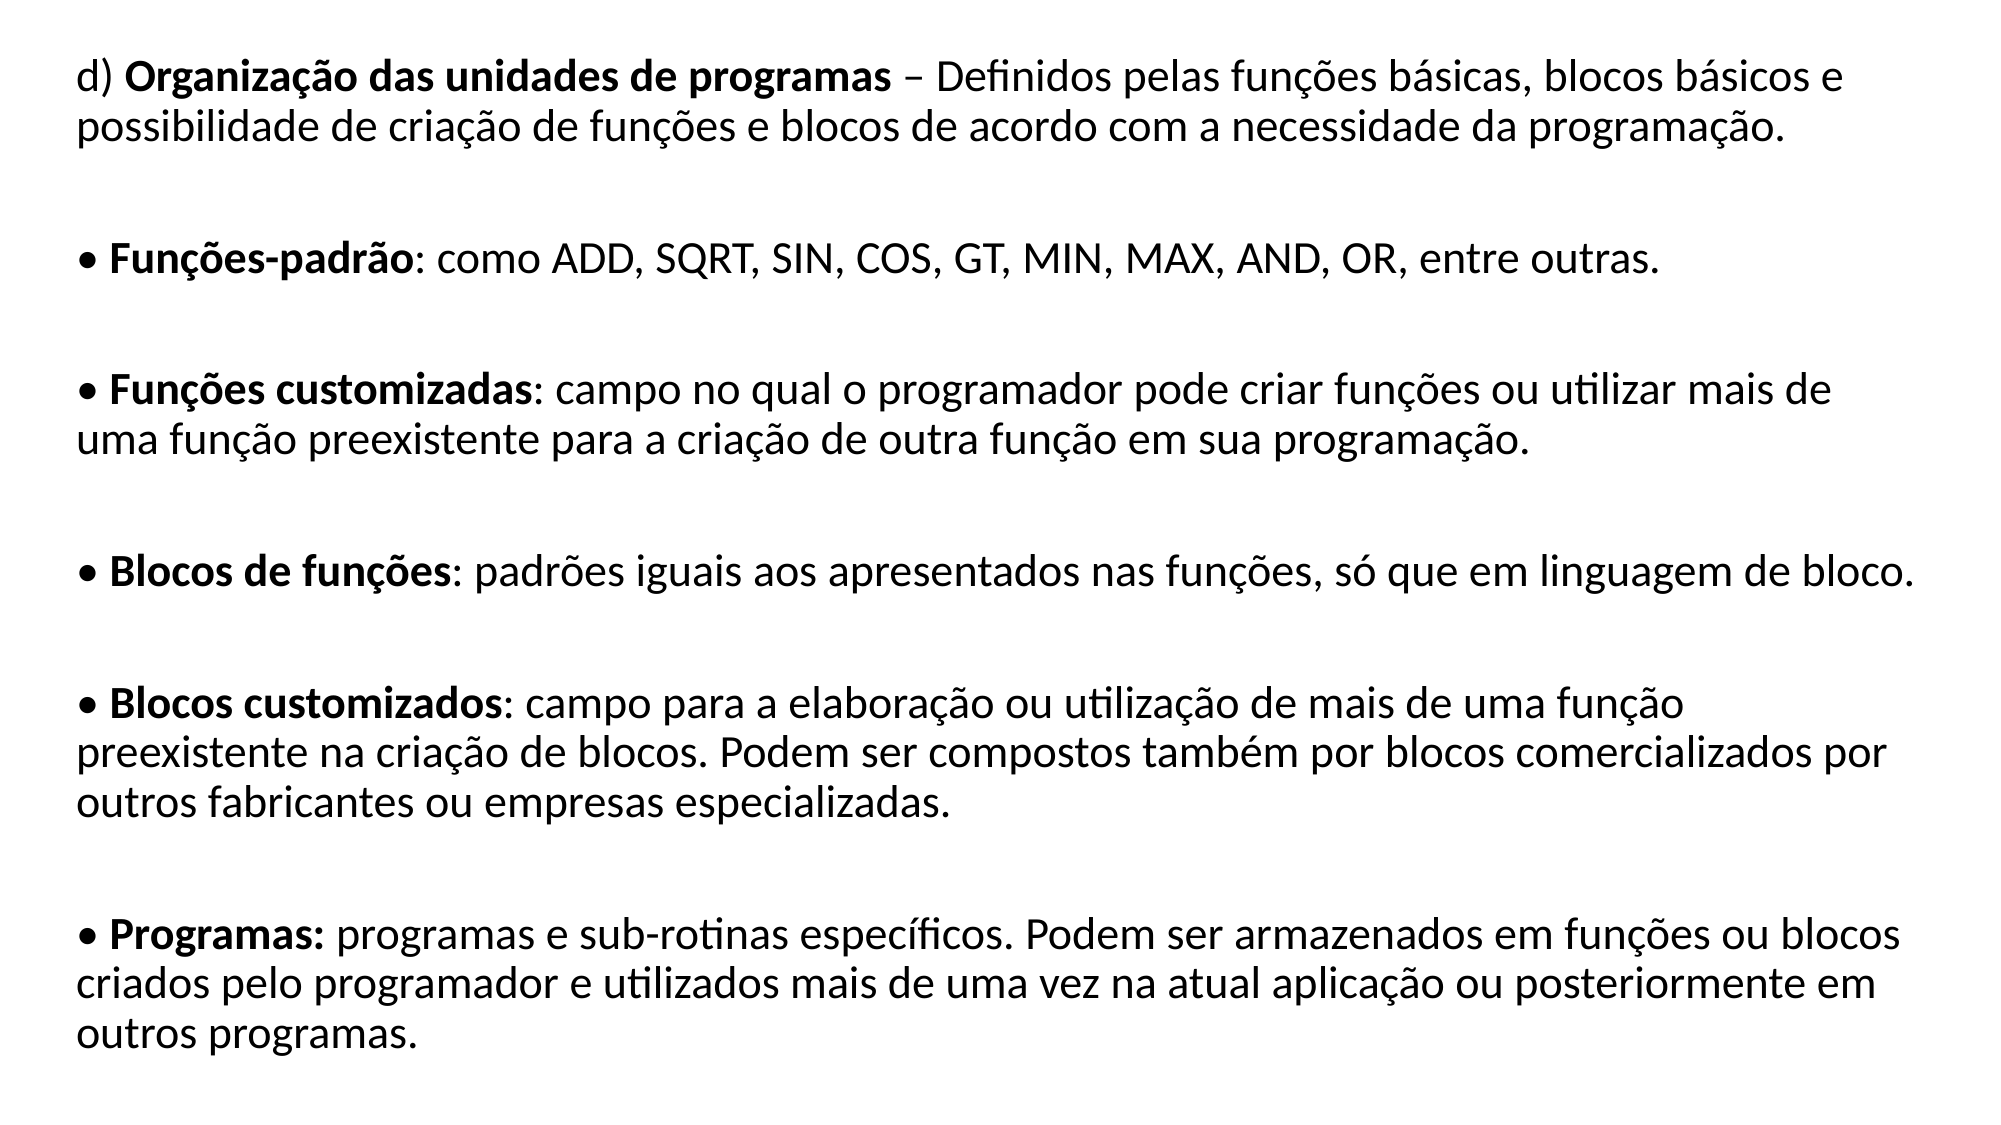

d) Organização das unidades de programas – Definidos pelas funções básicas, blocos básicos e possibilidade de criação de funções e blocos de acordo com a necessidade da programação.

• Funções-padrão: como ADD, SQRT, SIN, COS, GT, MIN, MAX, AND, OR, entre outras.

• Funções customizadas: campo no qual o programador pode criar funções ou utilizar mais de uma função preexistente para a criação de outra função em sua programação.

• Blocos de funções: padrões iguais aos apresentados nas funções, só que em linguagem de bloco.

• Blocos customizados: campo para a elaboração ou utilização de mais de uma função preexistente na criação de blocos. Podem ser compostos também por blocos comercializados por outros fabricantes ou empresas especializadas.

• Programas: programas e sub-rotinas específicos. Podem ser armazenados em funções ou blocos criados pelo programador e utilizados mais de uma vez na atual aplicação ou posteriormente em outros programas.